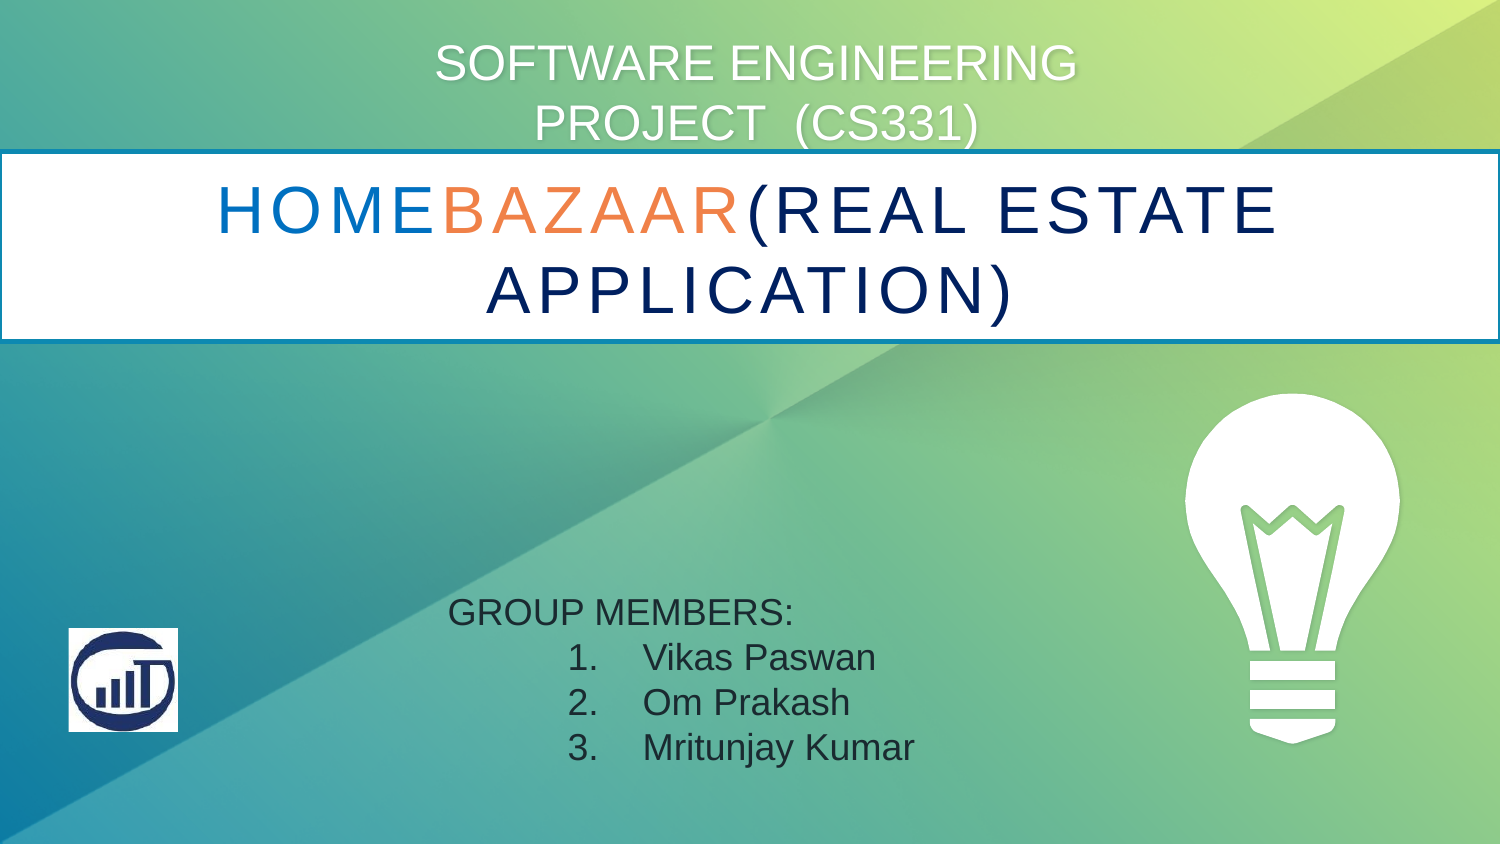

SOFTWARE ENGINEERING PROJECT  (CS331)
HOMEBAZAAR(REAL ESTATE APPLICATION)

          GROUP MEMBERS:
Vikas Paswan
Om Prakash
Mritunjay Kumar